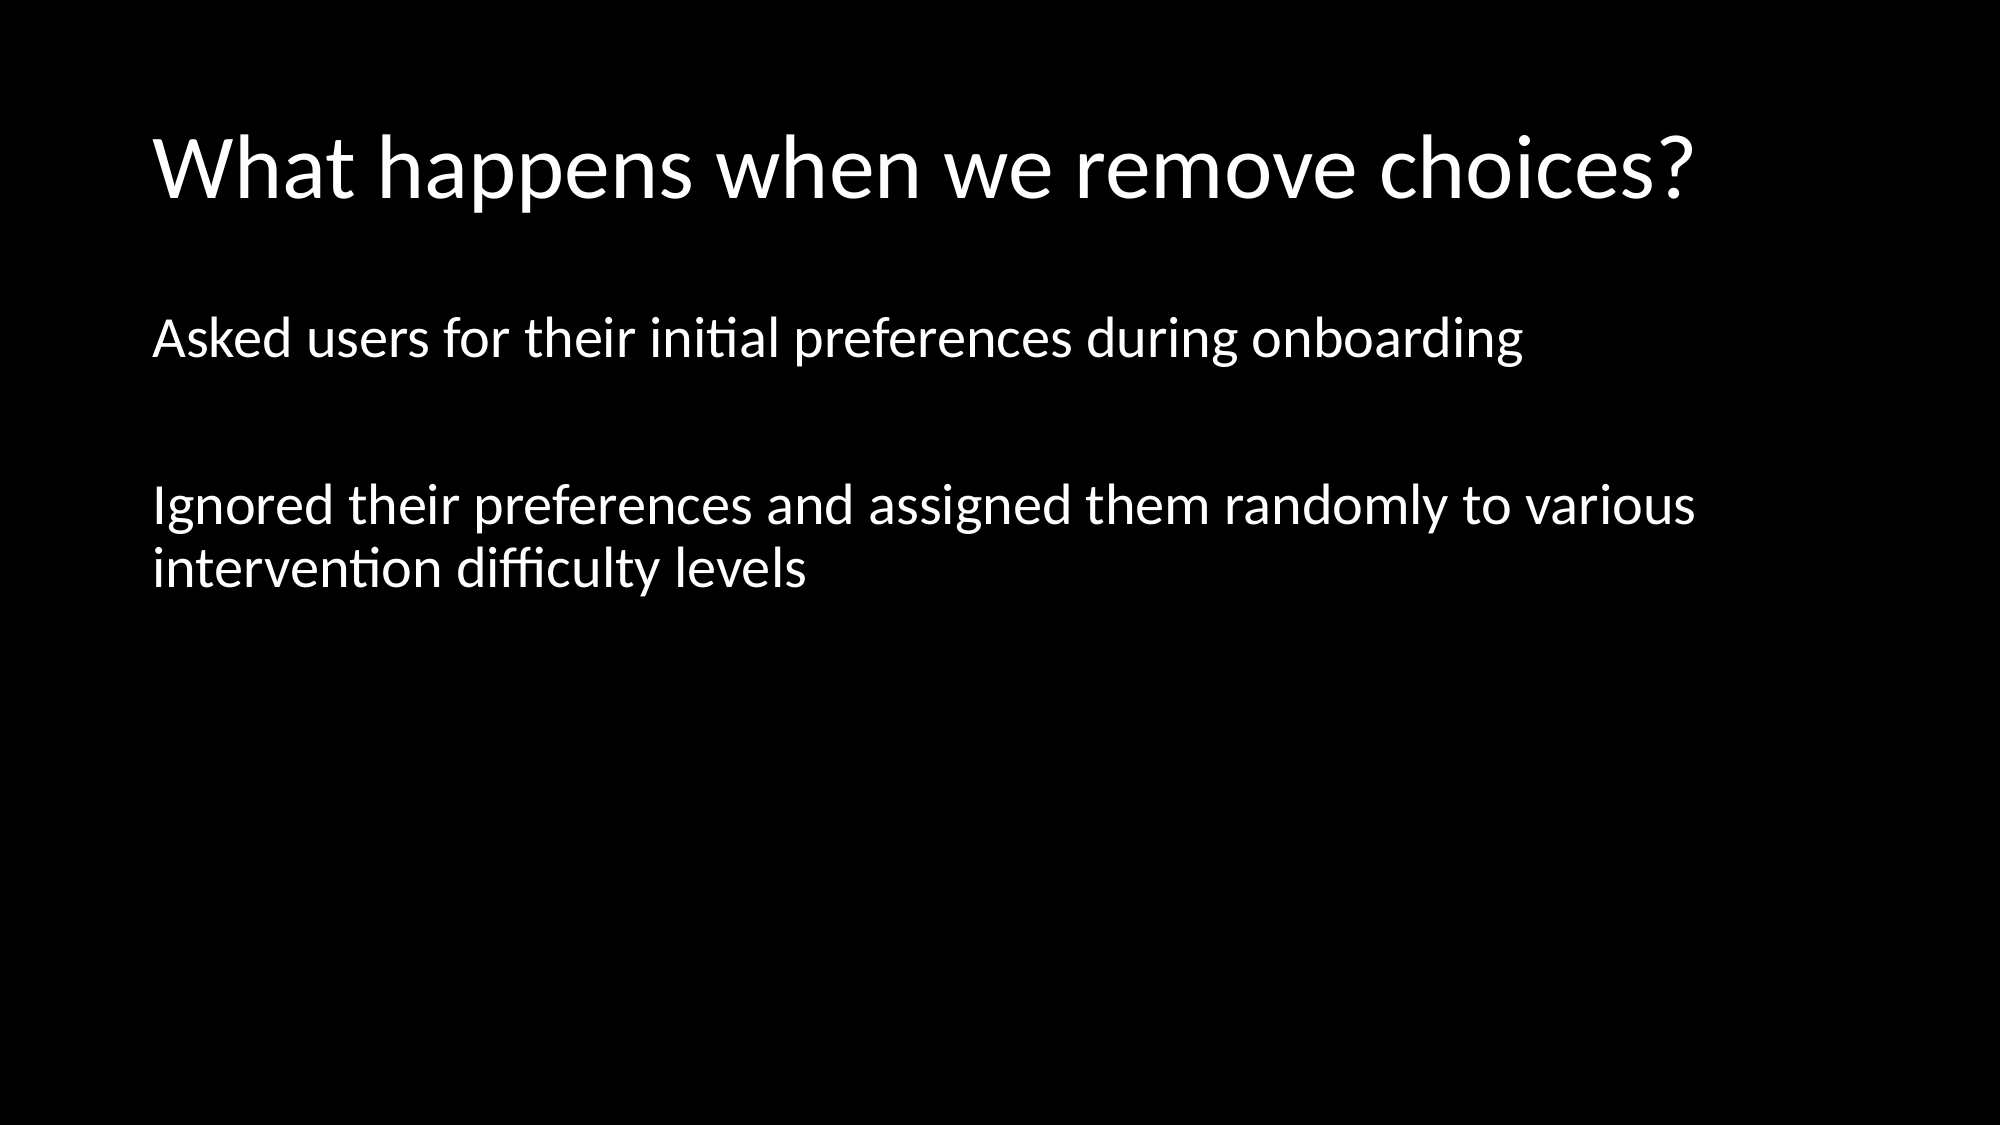

# What happens when we remove choices?
Asked users for their initial preferences during onboarding

Ignored their preferences and assigned them randomly to various intervention difficulty levels